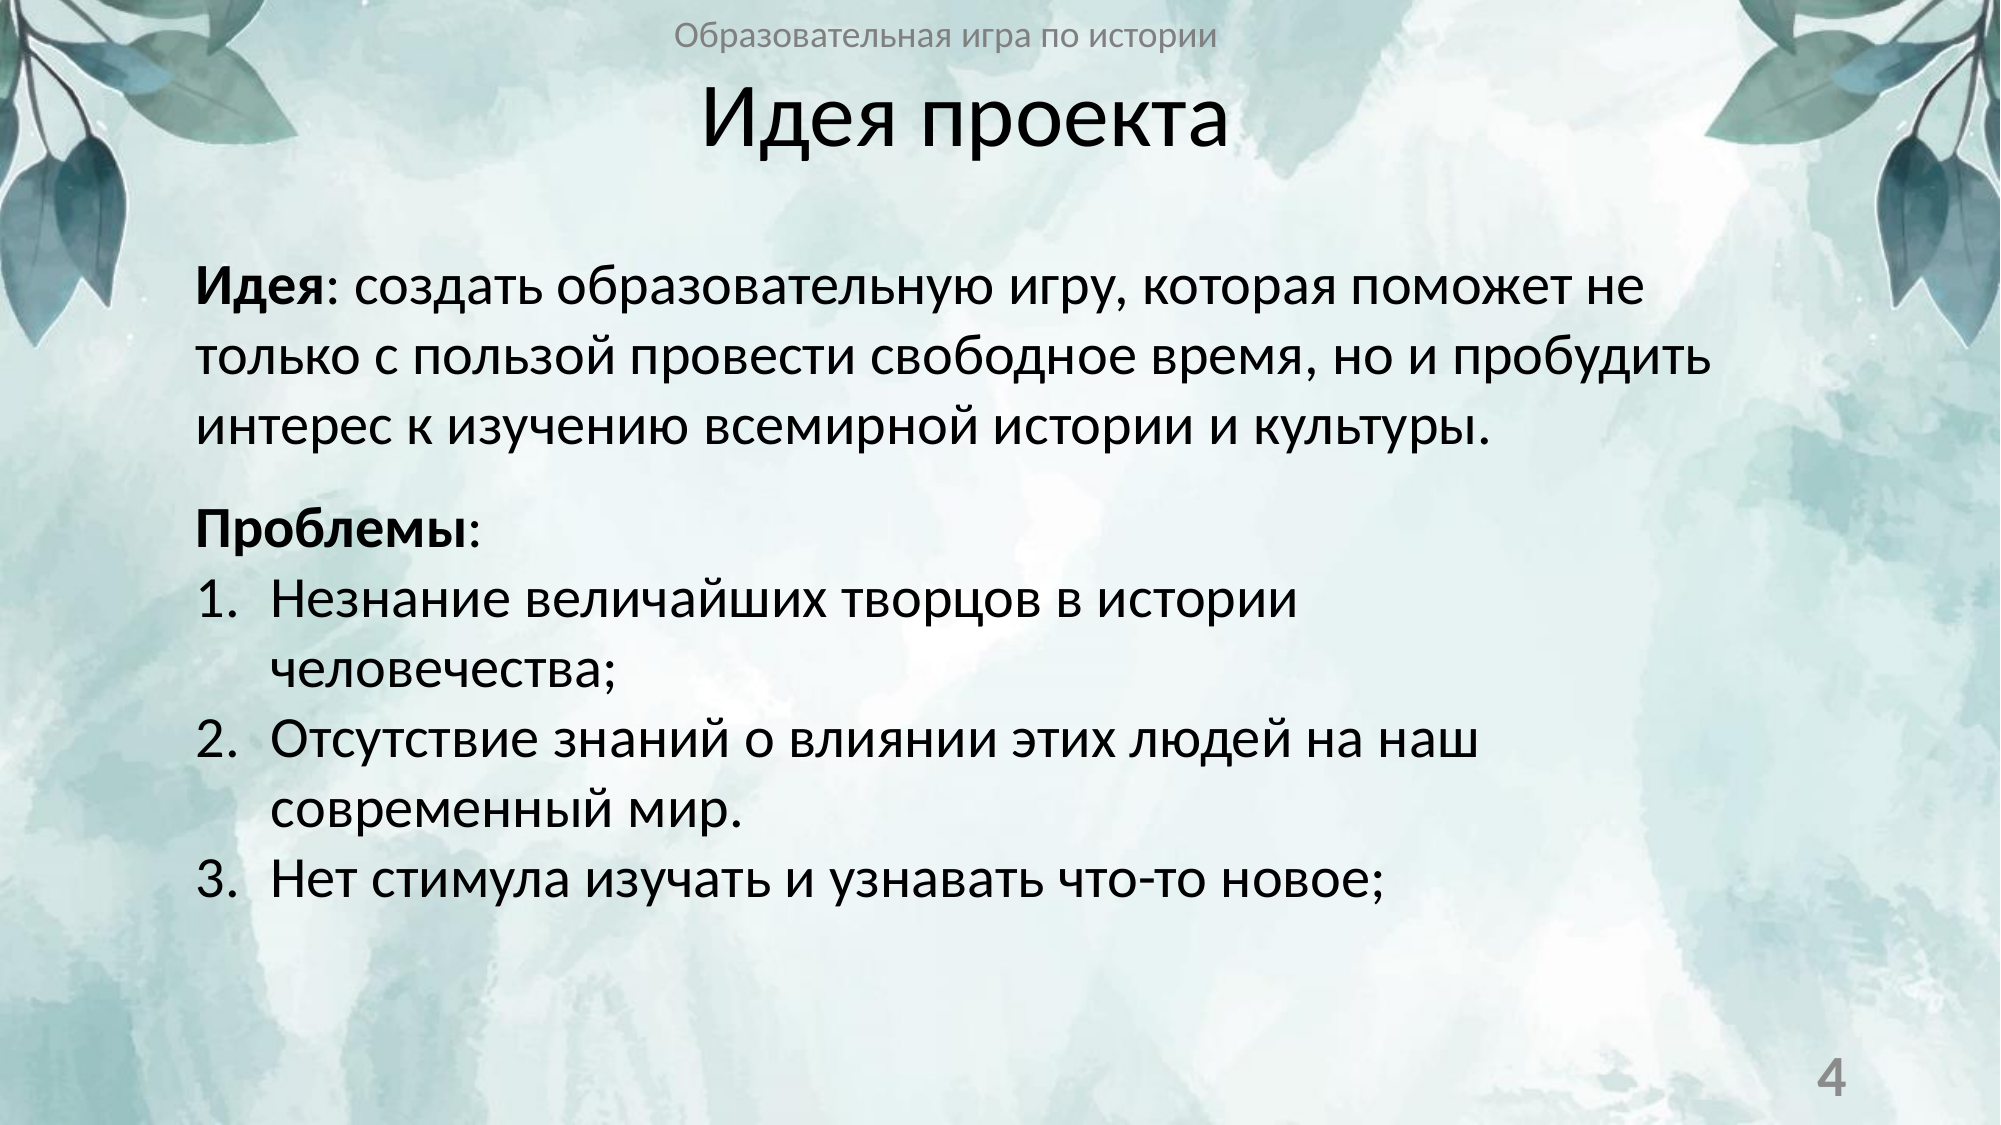

Образовательная игра по истории
# Идея проекта
Идея: создать образовательную игру, которая поможет не только с пользой провести свободное время, но и пробудить интерес к изучению всемирной истории и культуры.

Проблемы:
Незнание величайших творцов в истории человечества;
Отсутствие знаний о влиянии этих людей на наш современный мир.
Нет стимула изучать и узнавать что-то новое;

4